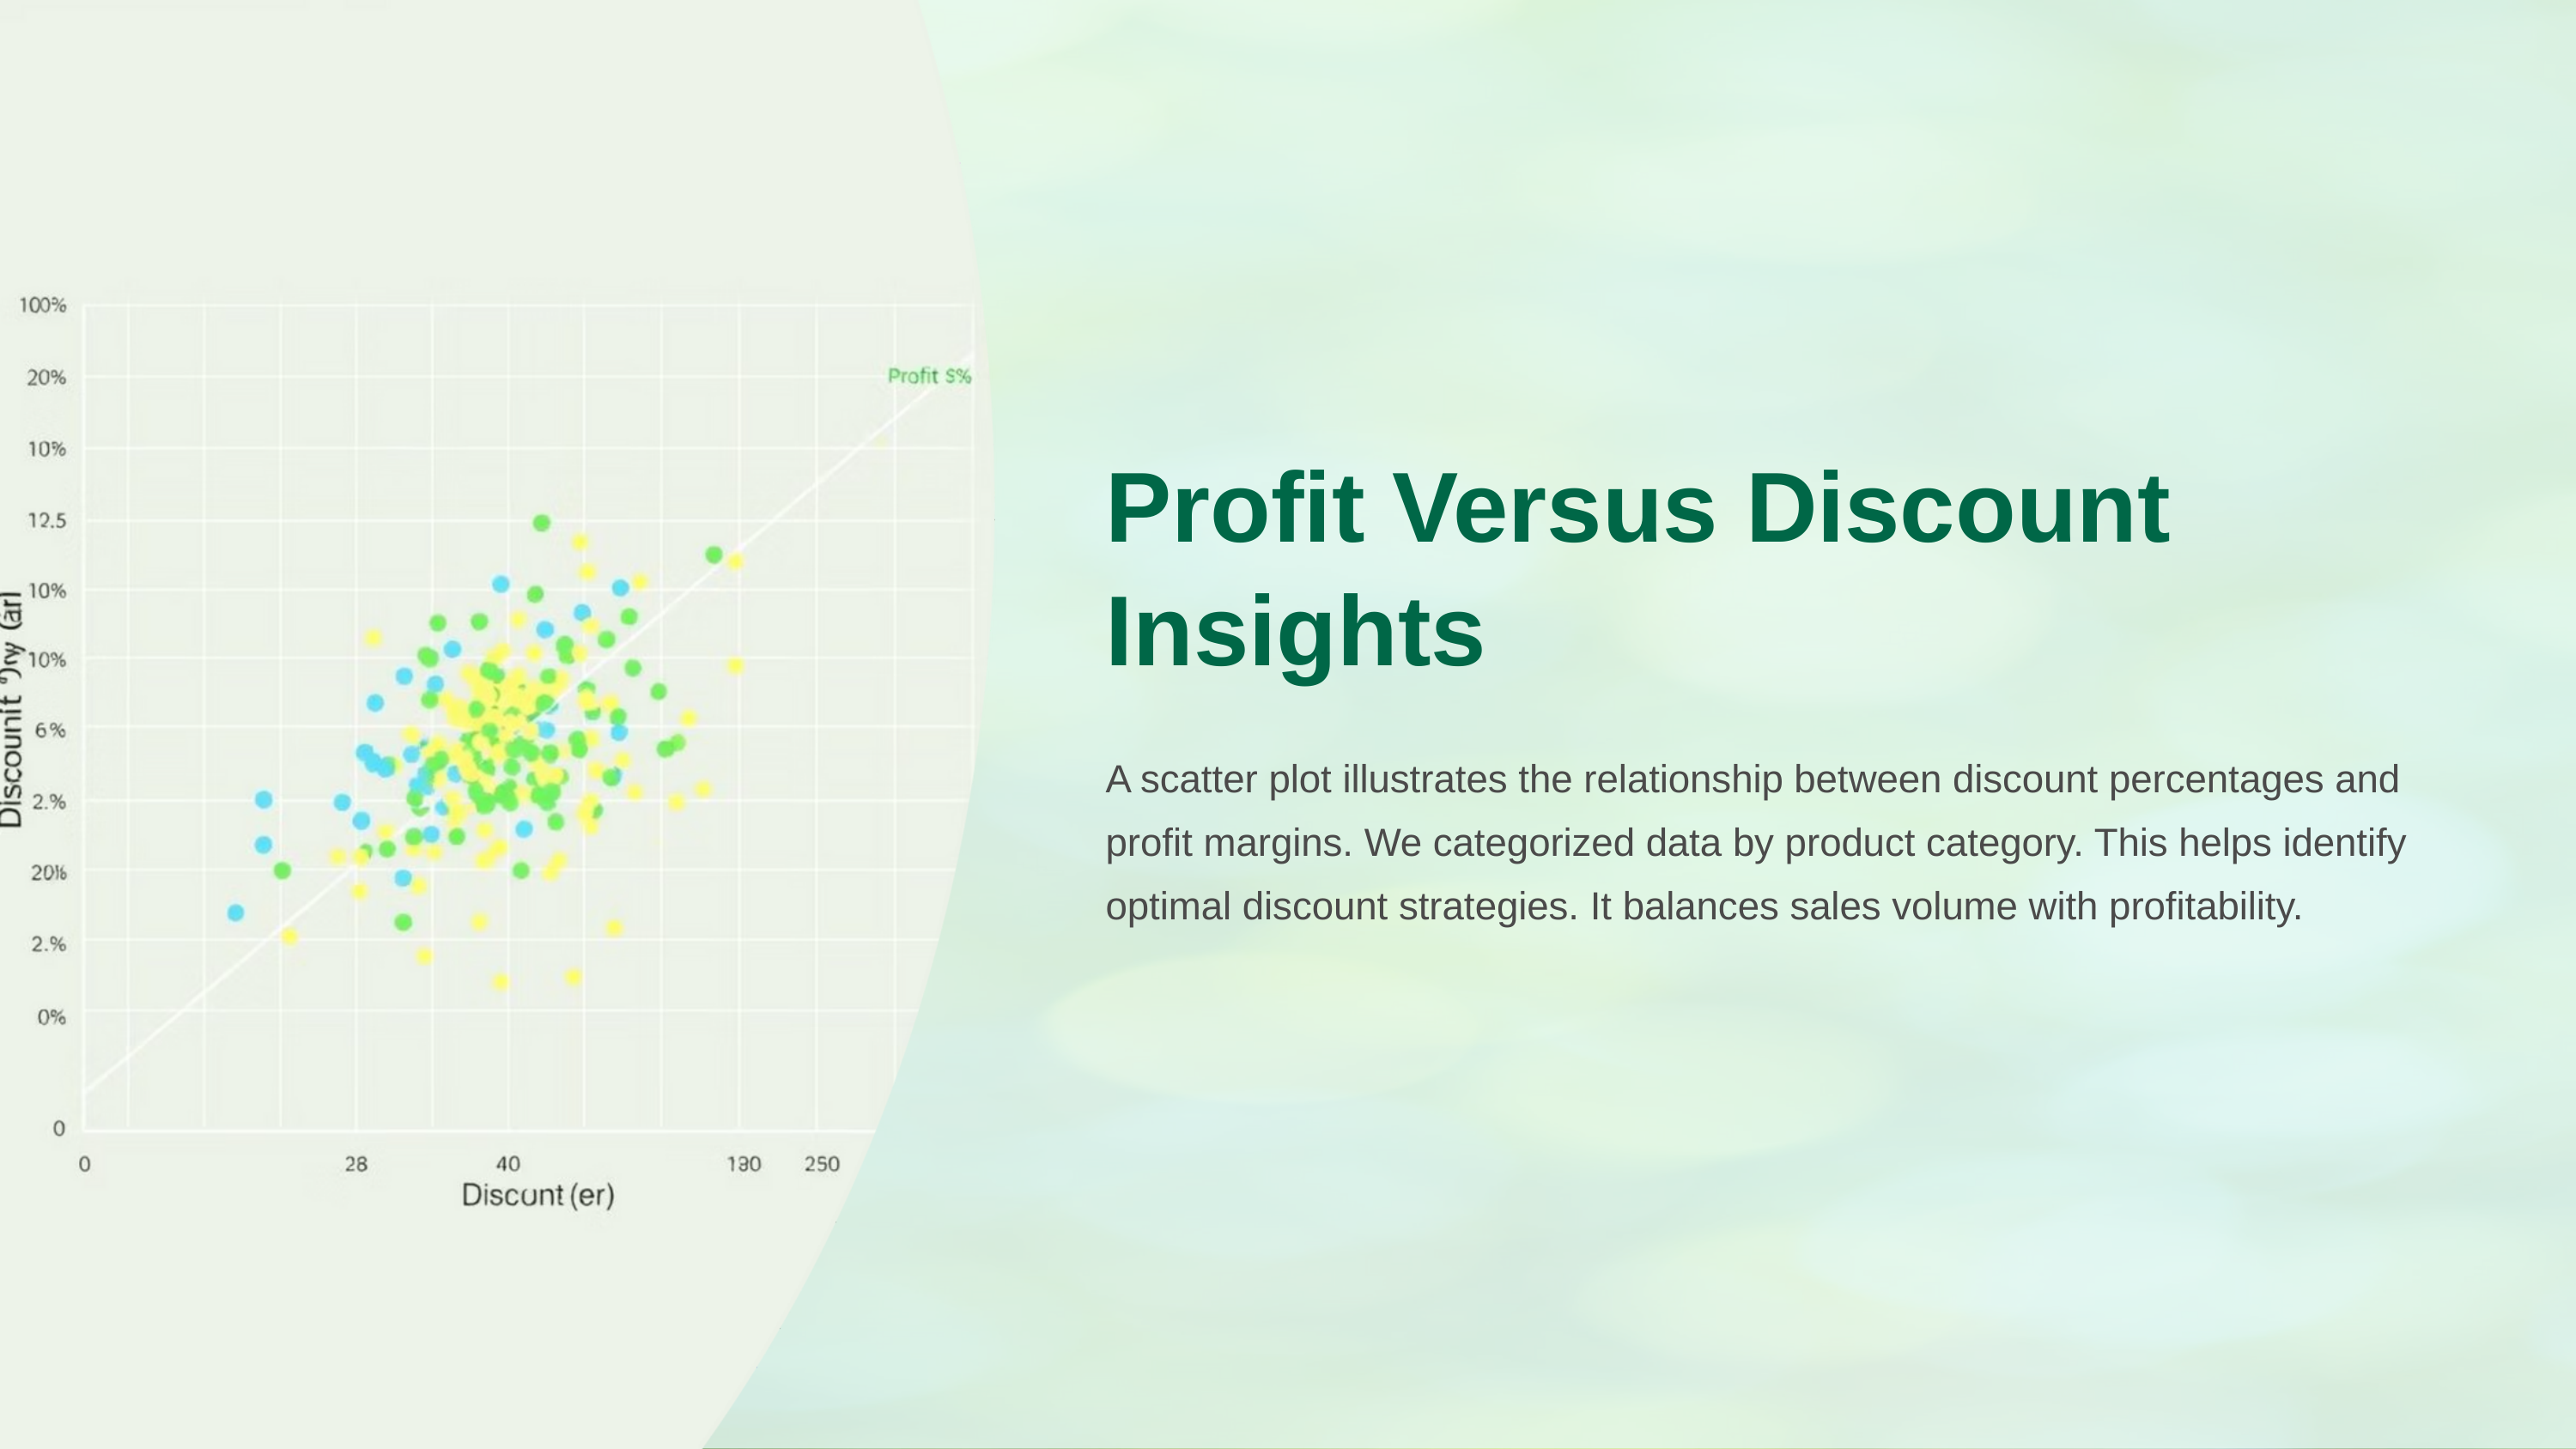

Profit Versus Discount Insights
A scatter plot illustrates the relationship between discount percentages and profit margins. We categorized data by product category. This helps identify optimal discount strategies. It balances sales volume with profitability.